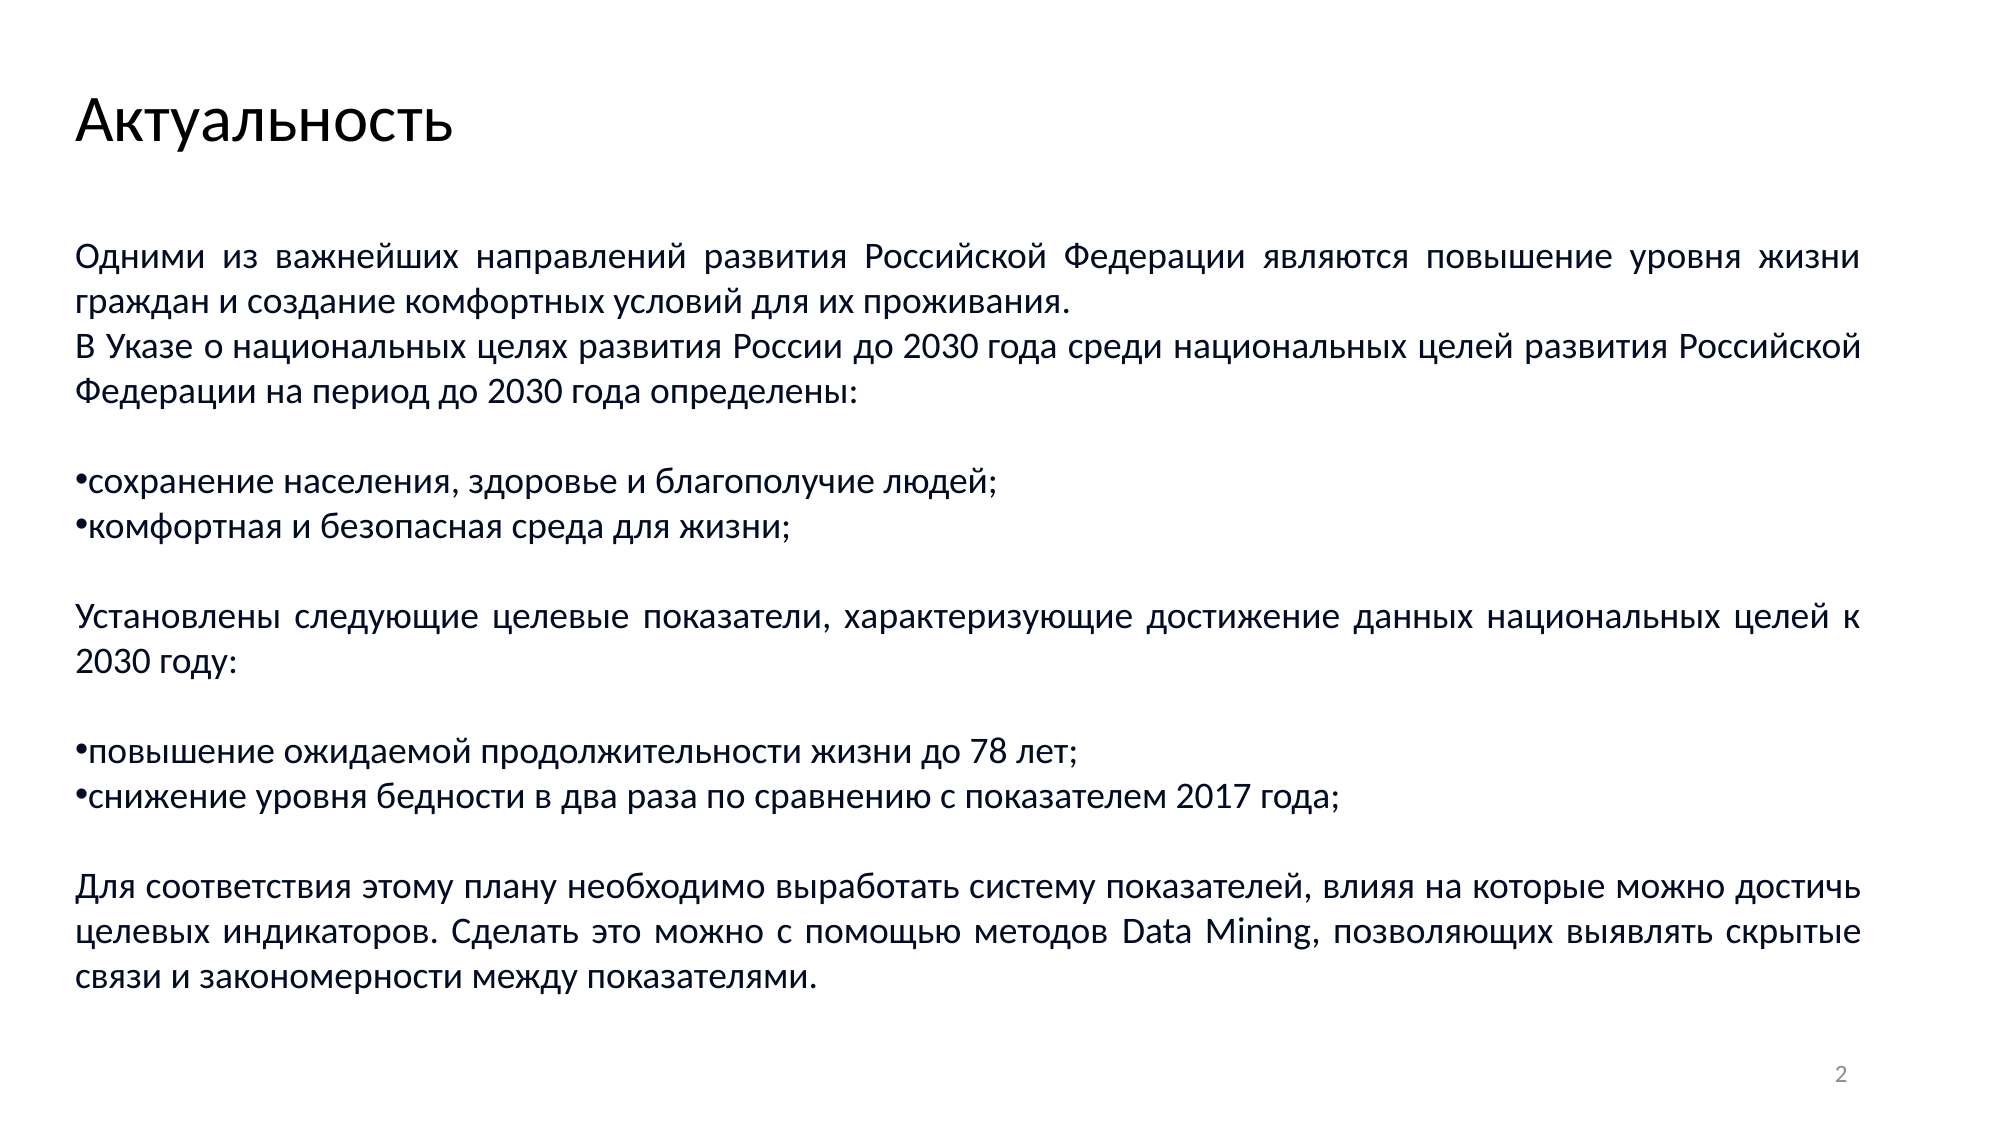

# Актуальность
Одними из важнейших направлений развития Российской Федерации являются повышение уровня жизни граждан и создание комфортных условий для их проживания.
В Указе о национальных целях развития России до 2030 года среди национальных целей развития Российской Федерации на период до 2030 года определены:

сохранение населения, здоровье и благополучие людей;
комфортная и безопасная среда для жизни;

Установлены следующие целевые показатели, характеризующие достижение данных национальных целей к 2030 году:

повышение ожидаемой продолжительности жизни до 78 лет;
снижение уровня бедности в два раза по сравнению с показателем 2017 года;

Для соответствия этому плану необходимо выработать систему показателей, влияя на которые можно достичь целевых индикаторов. Сделать это можно с помощью методов Data Mining, позволяющих выявлять скрытые связи и закономерности между показателями.
2